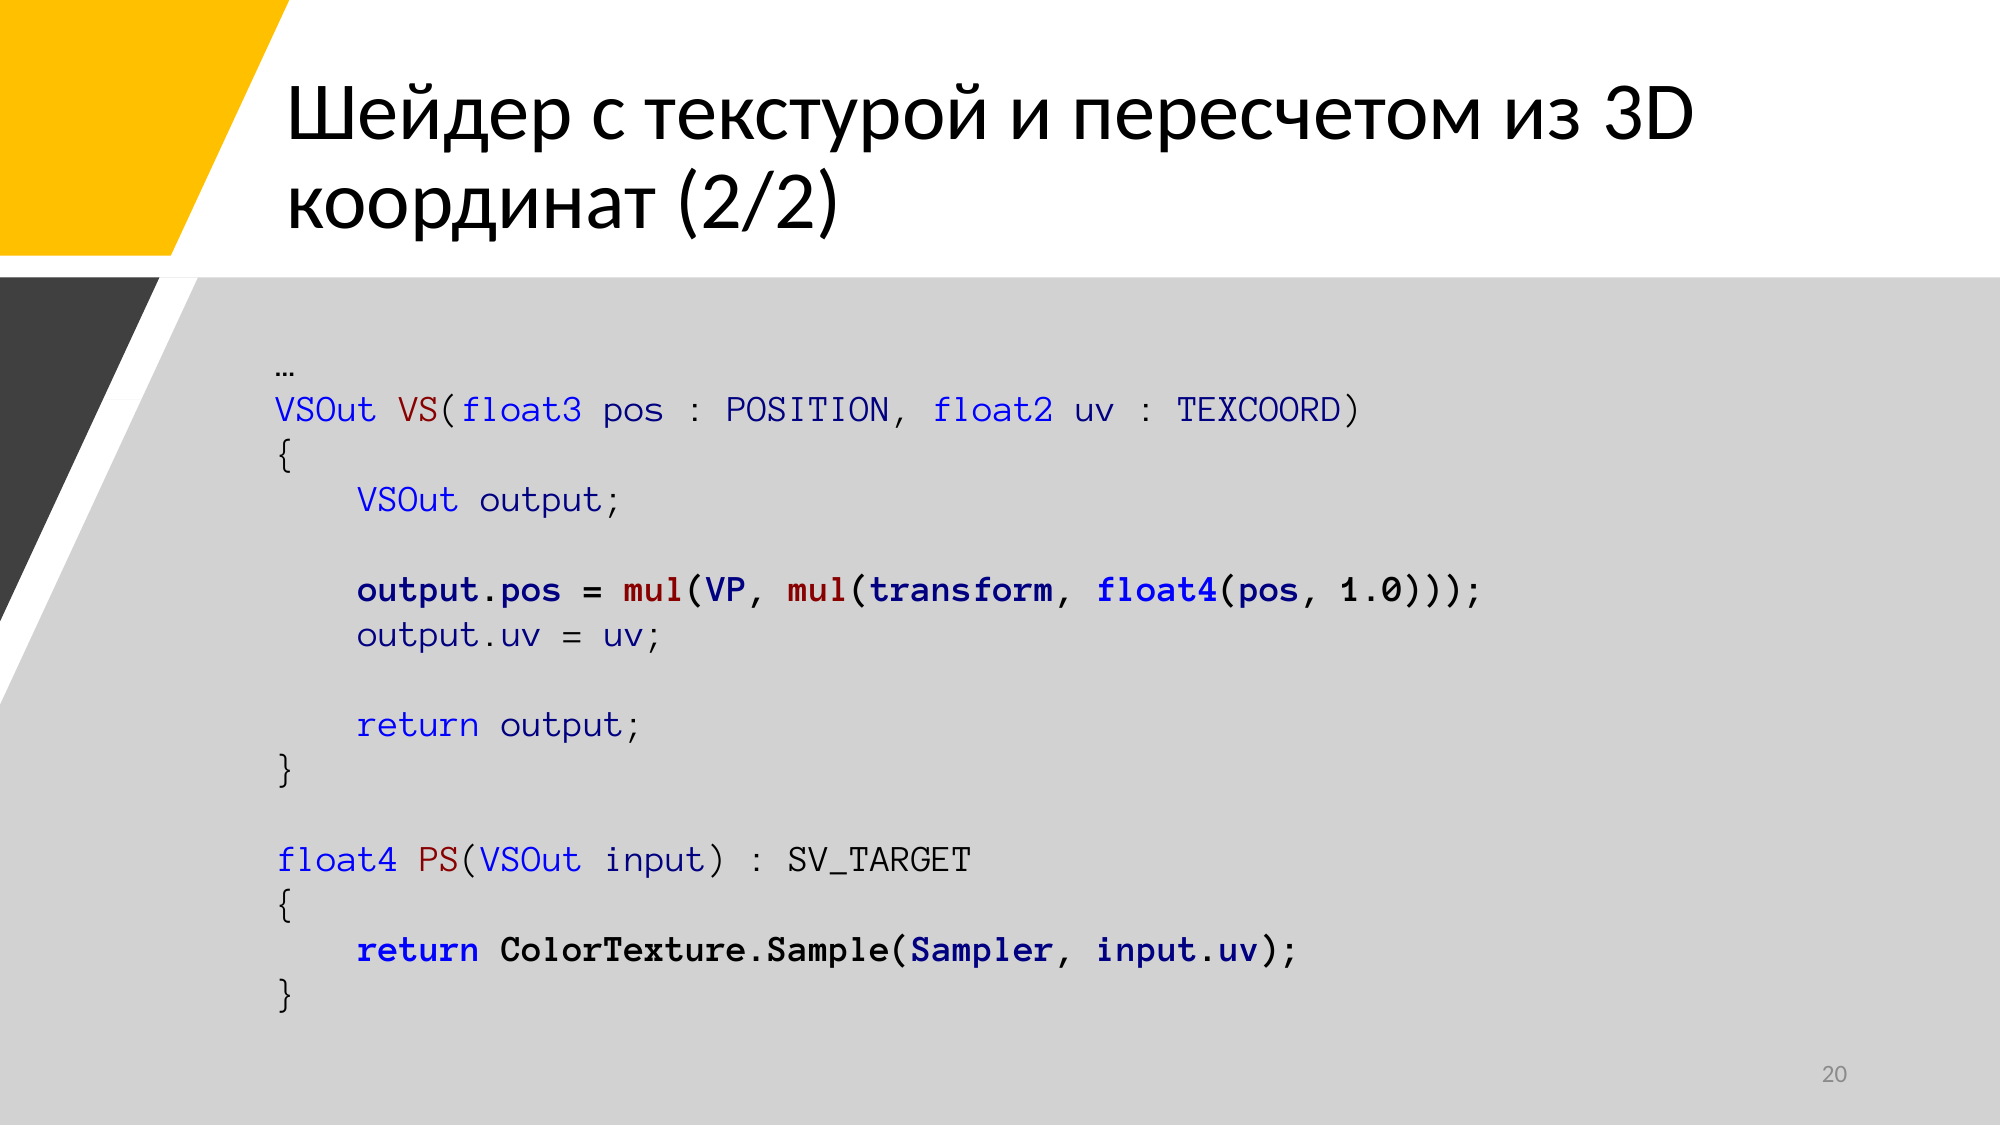

# Шейдер с текстурой и пересчетом из 3D координат (2/2)

…
VSOut VS(float3 pos : POSITION, float2 uv : TEXCOORD)
{
    VSOut output;

    output.pos = mul(VP, mul(transform, float4(pos, 1.0)));
    output.uv = uv;

    return output;
}

float4 PS(VSOut input) : SV_TARGET
{
    return ColorTexture.Sample(Sampler, input.uv);
}
20